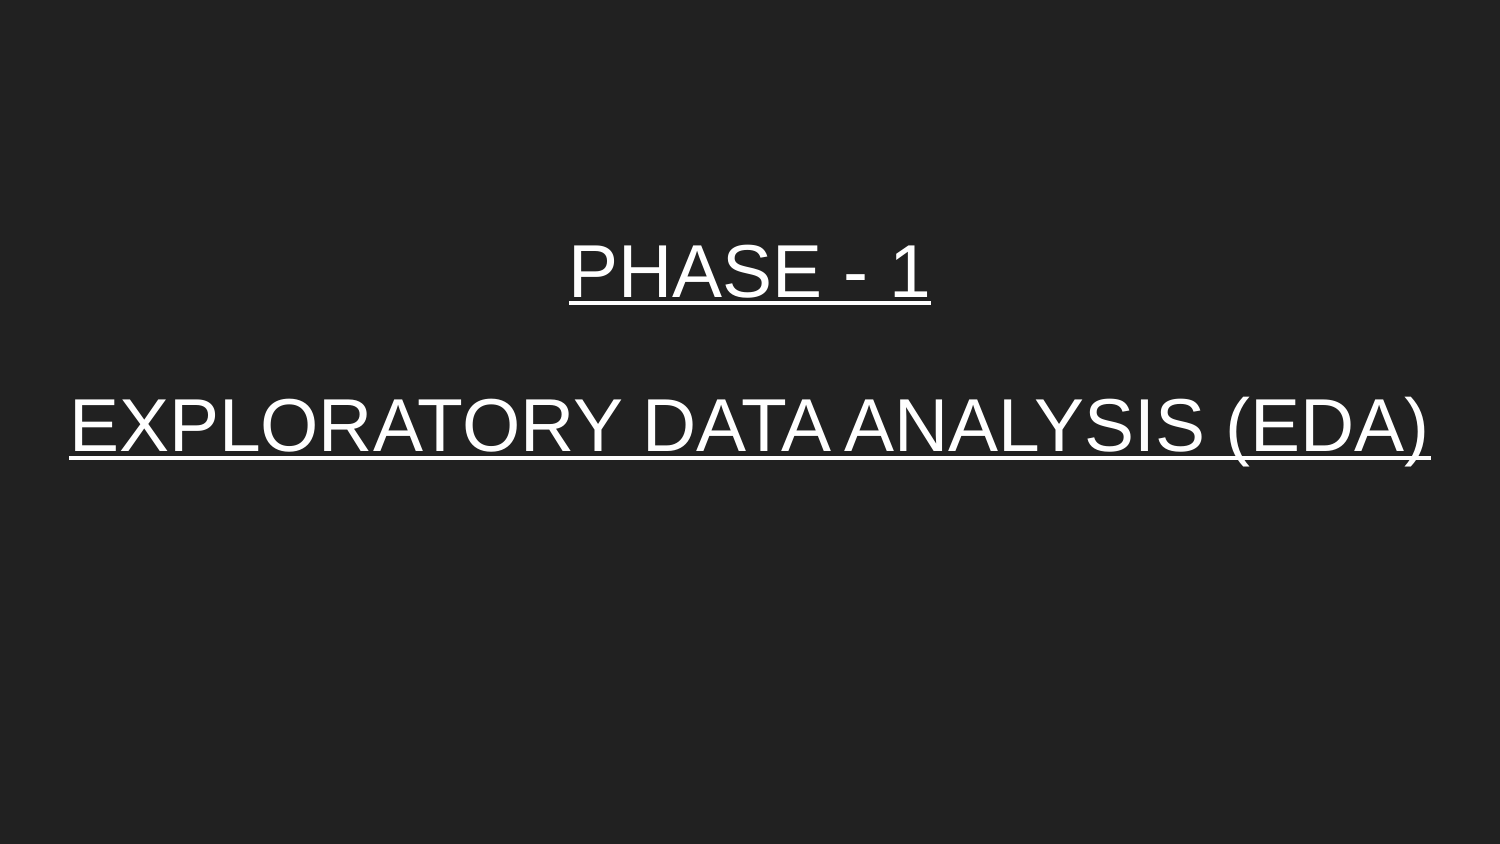

PHASE - 1
# EXPLORATORY DATA ANALYSIS (EDA)